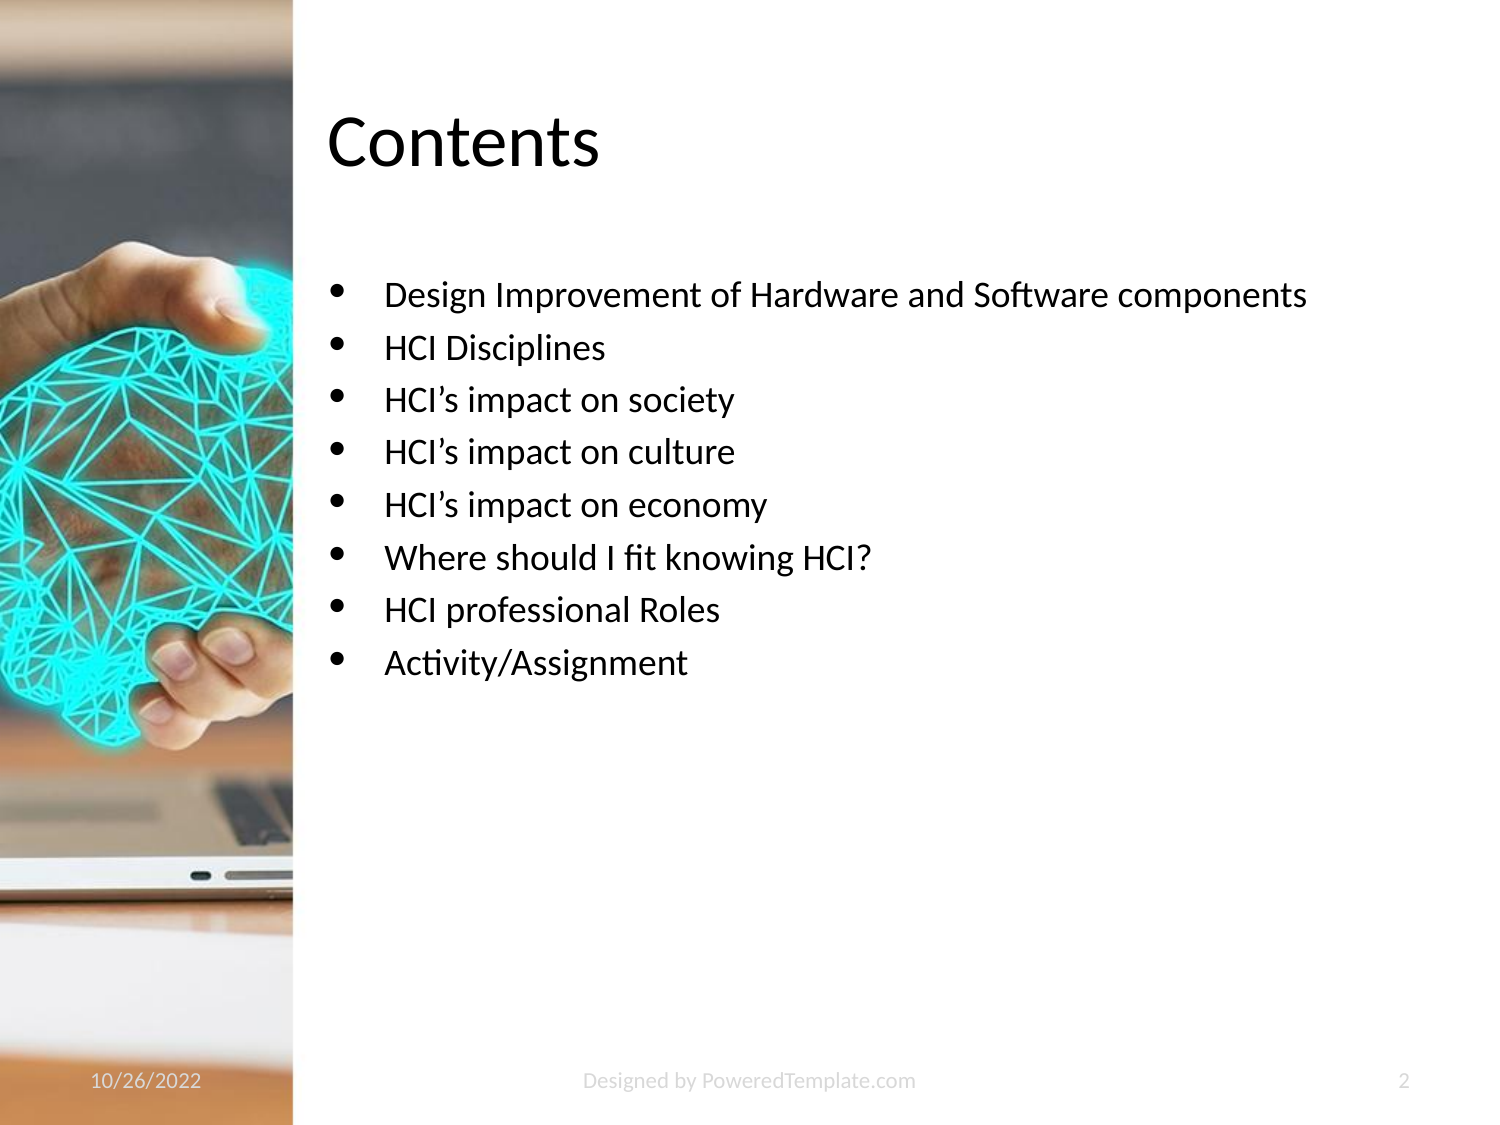

# Contents
Design Improvement of Hardware and Software components
HCI Disciplines
HCI’s impact on society
HCI’s impact on culture
HCI’s impact on economy
Where should I fit knowing HCI?
HCI professional Roles
Activity/Assignment

10/26/2022
Designed by PoweredTemplate.com
2